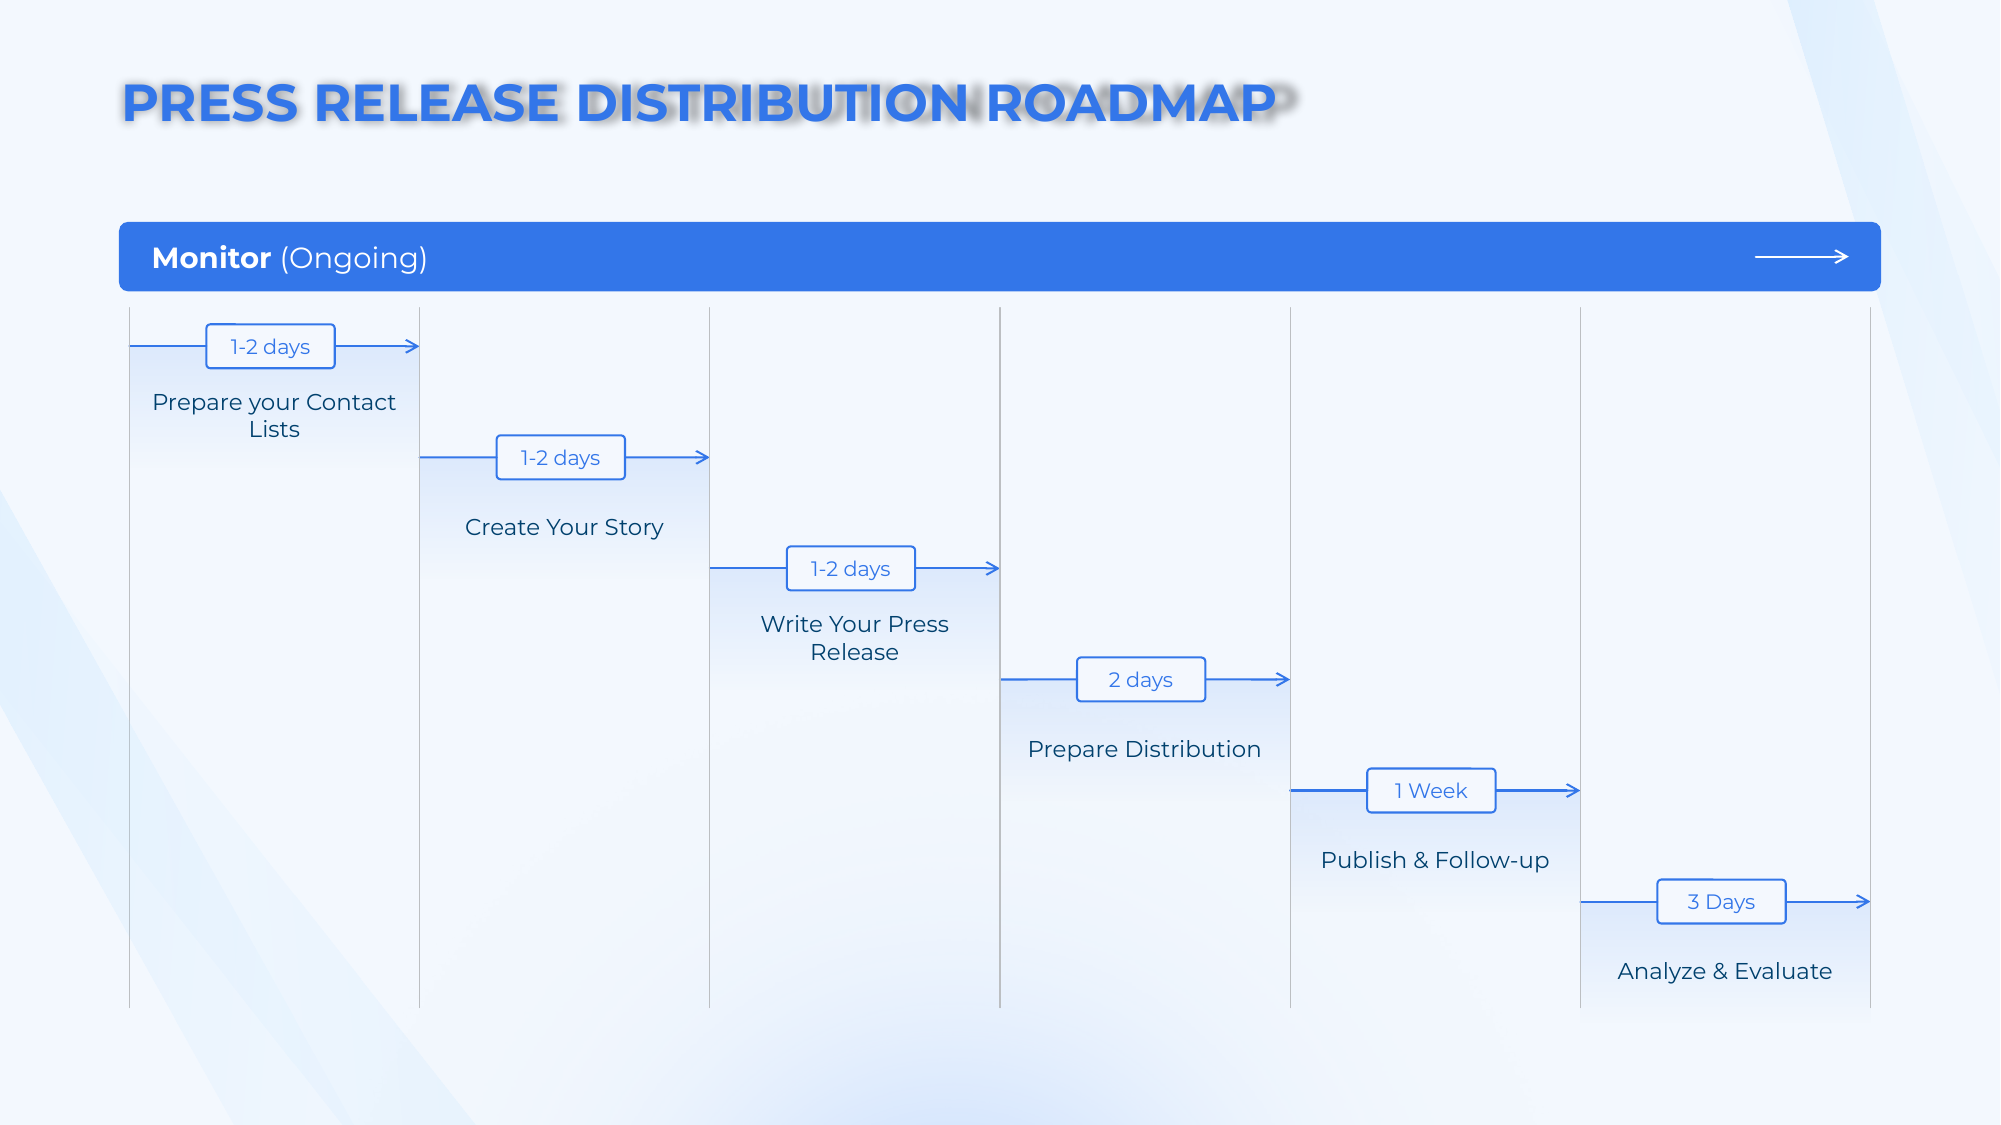

PRESS RELEASE DISTRIBUTION ROADMAP

Monitor (Ongoing)
1-2 days
Prepare your Contact Lists

1-2 days
Create Your Story
1-2 days
Write Your Press Release
2 days

Prepare Distribution
1 Week
Publish & Follow-up
3 Days
Analyze & Evaluate